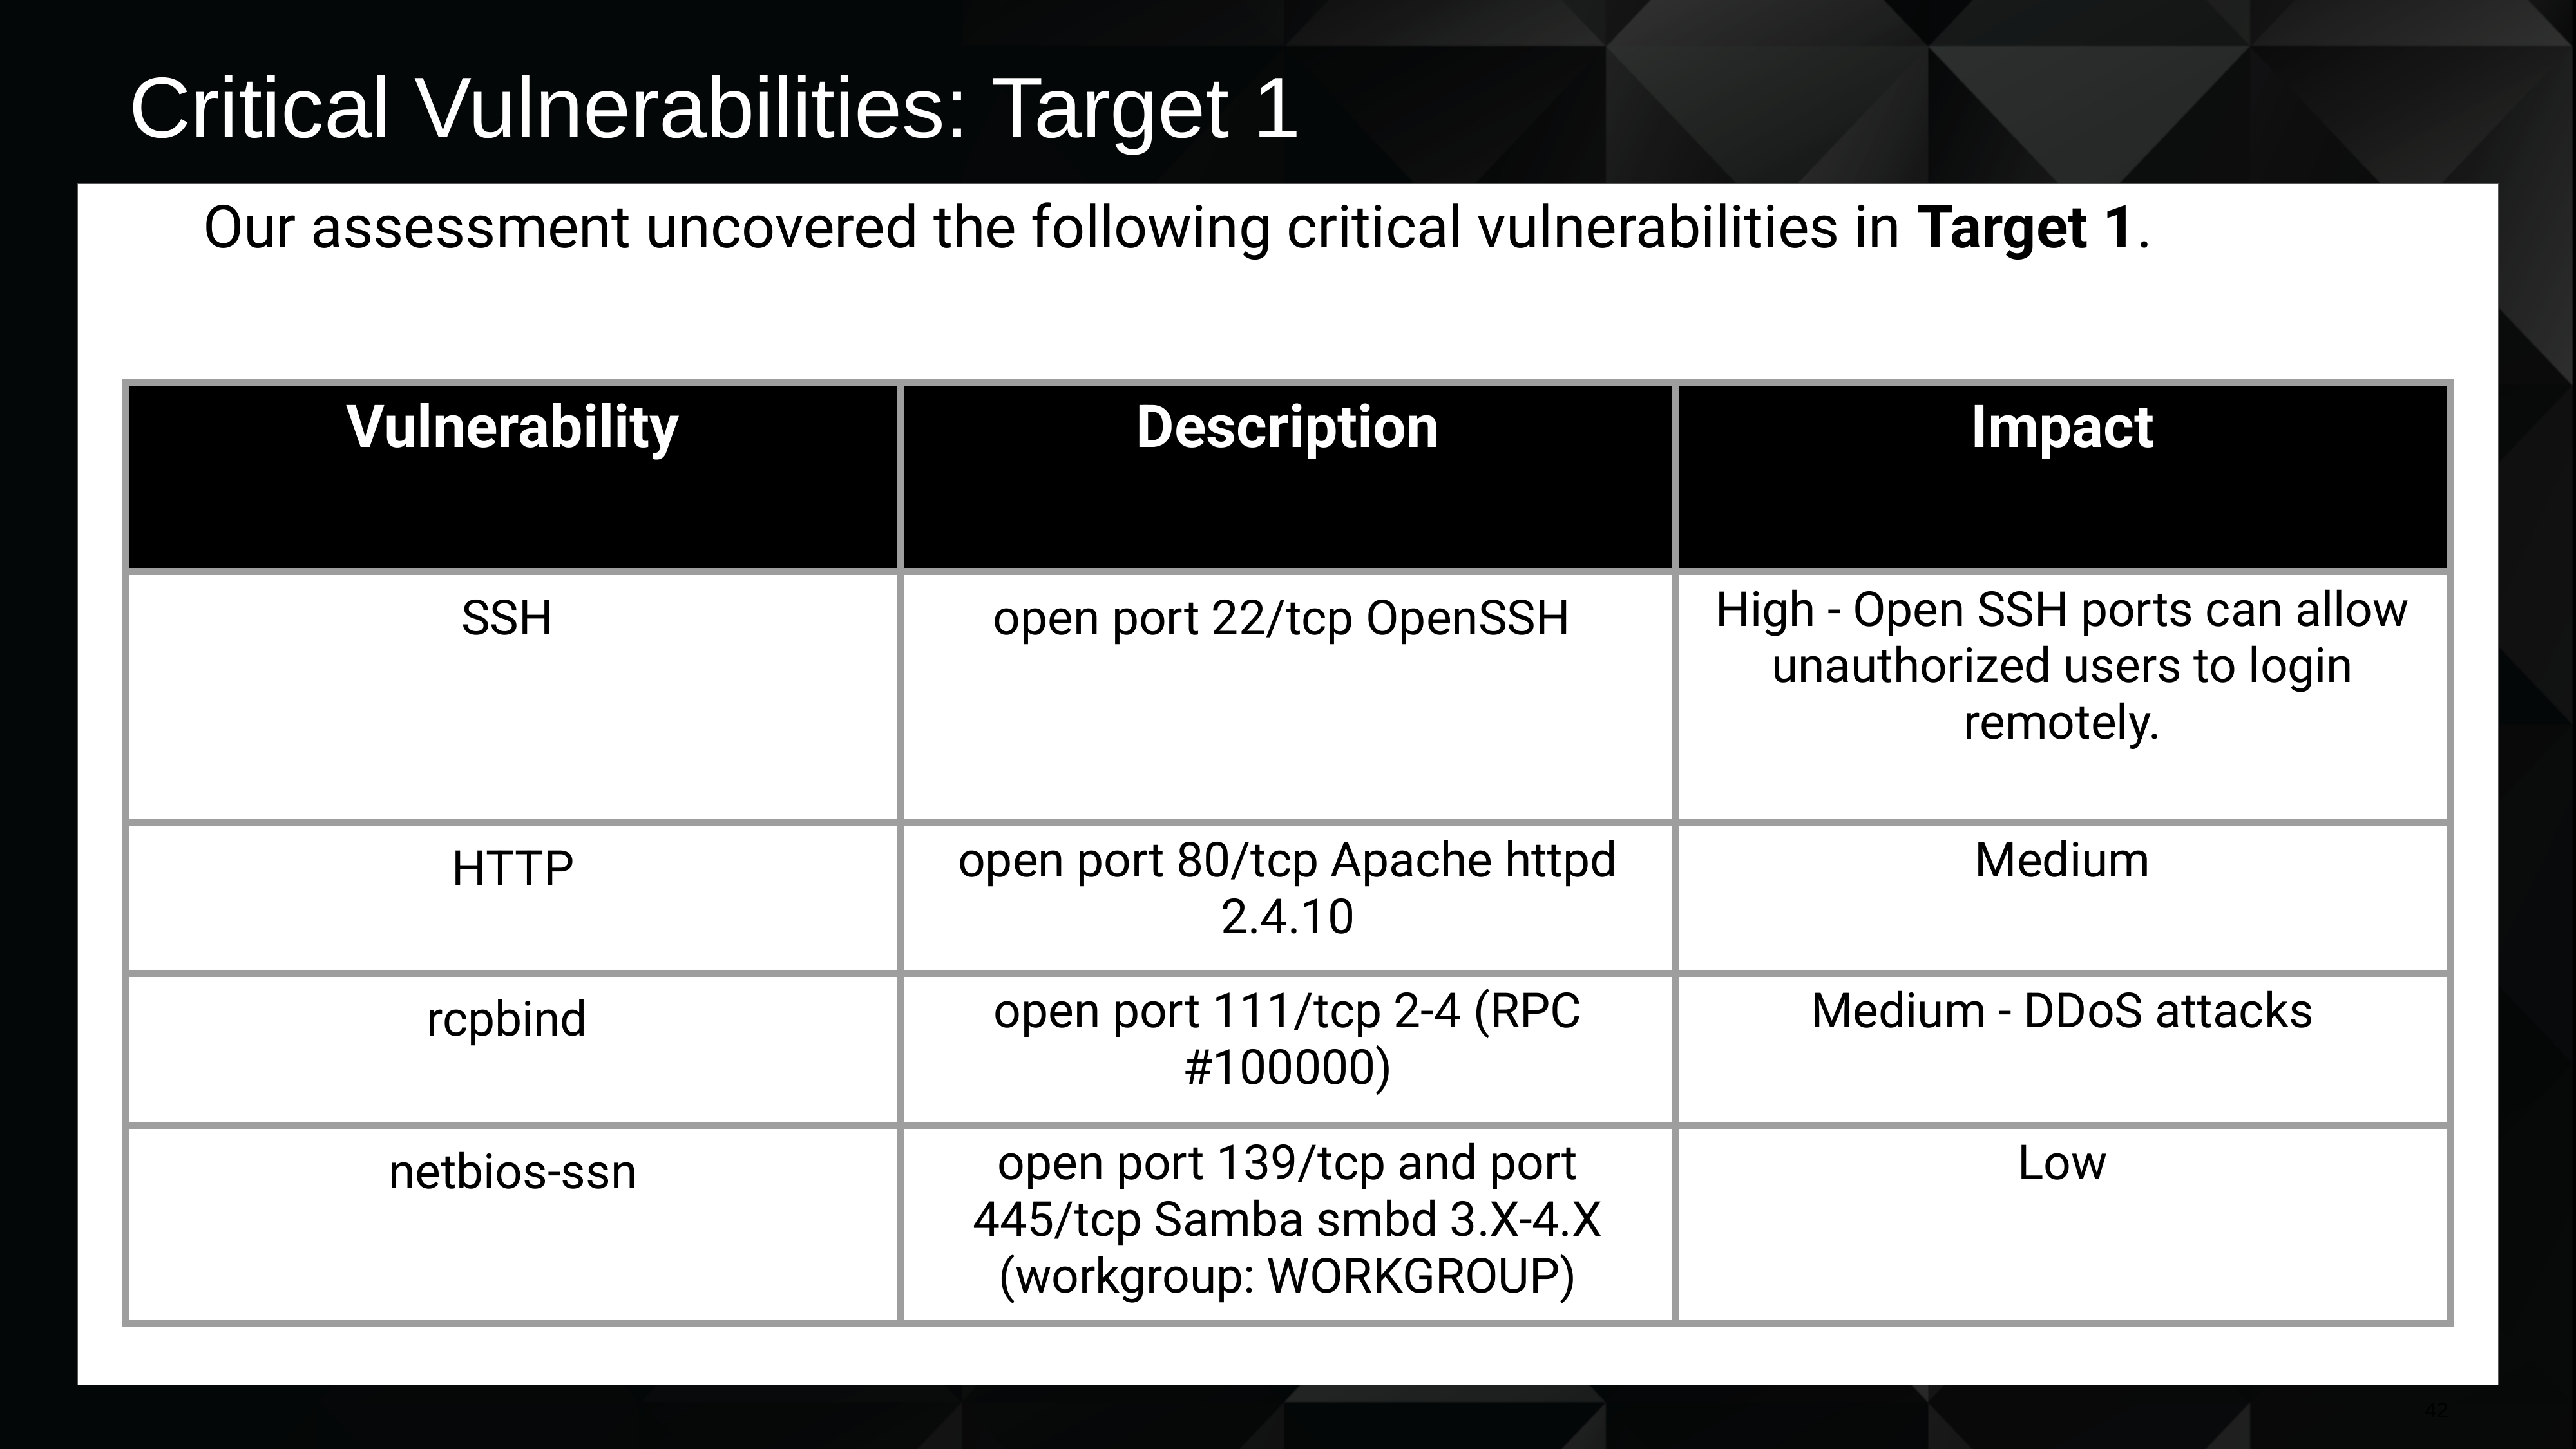

# Critical Vulnerabilities: Target 1
Our assessment uncovered the following critical vulnerabilities in Target 1.

| Vulnerability | Description | Impact |
| --- | --- | --- |
| SSH | open port 22/tcp OpenSSH | High - Open SSH ports can allow unauthorized users to login remotely. |
| HTTP | open port 80/tcp Apache httpd 2.4.10 | Medium |
| rcpbind | open port 111/tcp 2-4 (RPC #100000) | Medium - DDoS attacks |
| netbios-ssn | open port 139/tcp and port 445/tcp Samba smbd 3.X-4.X (workgroup: WORKGROUP) | Low |
42